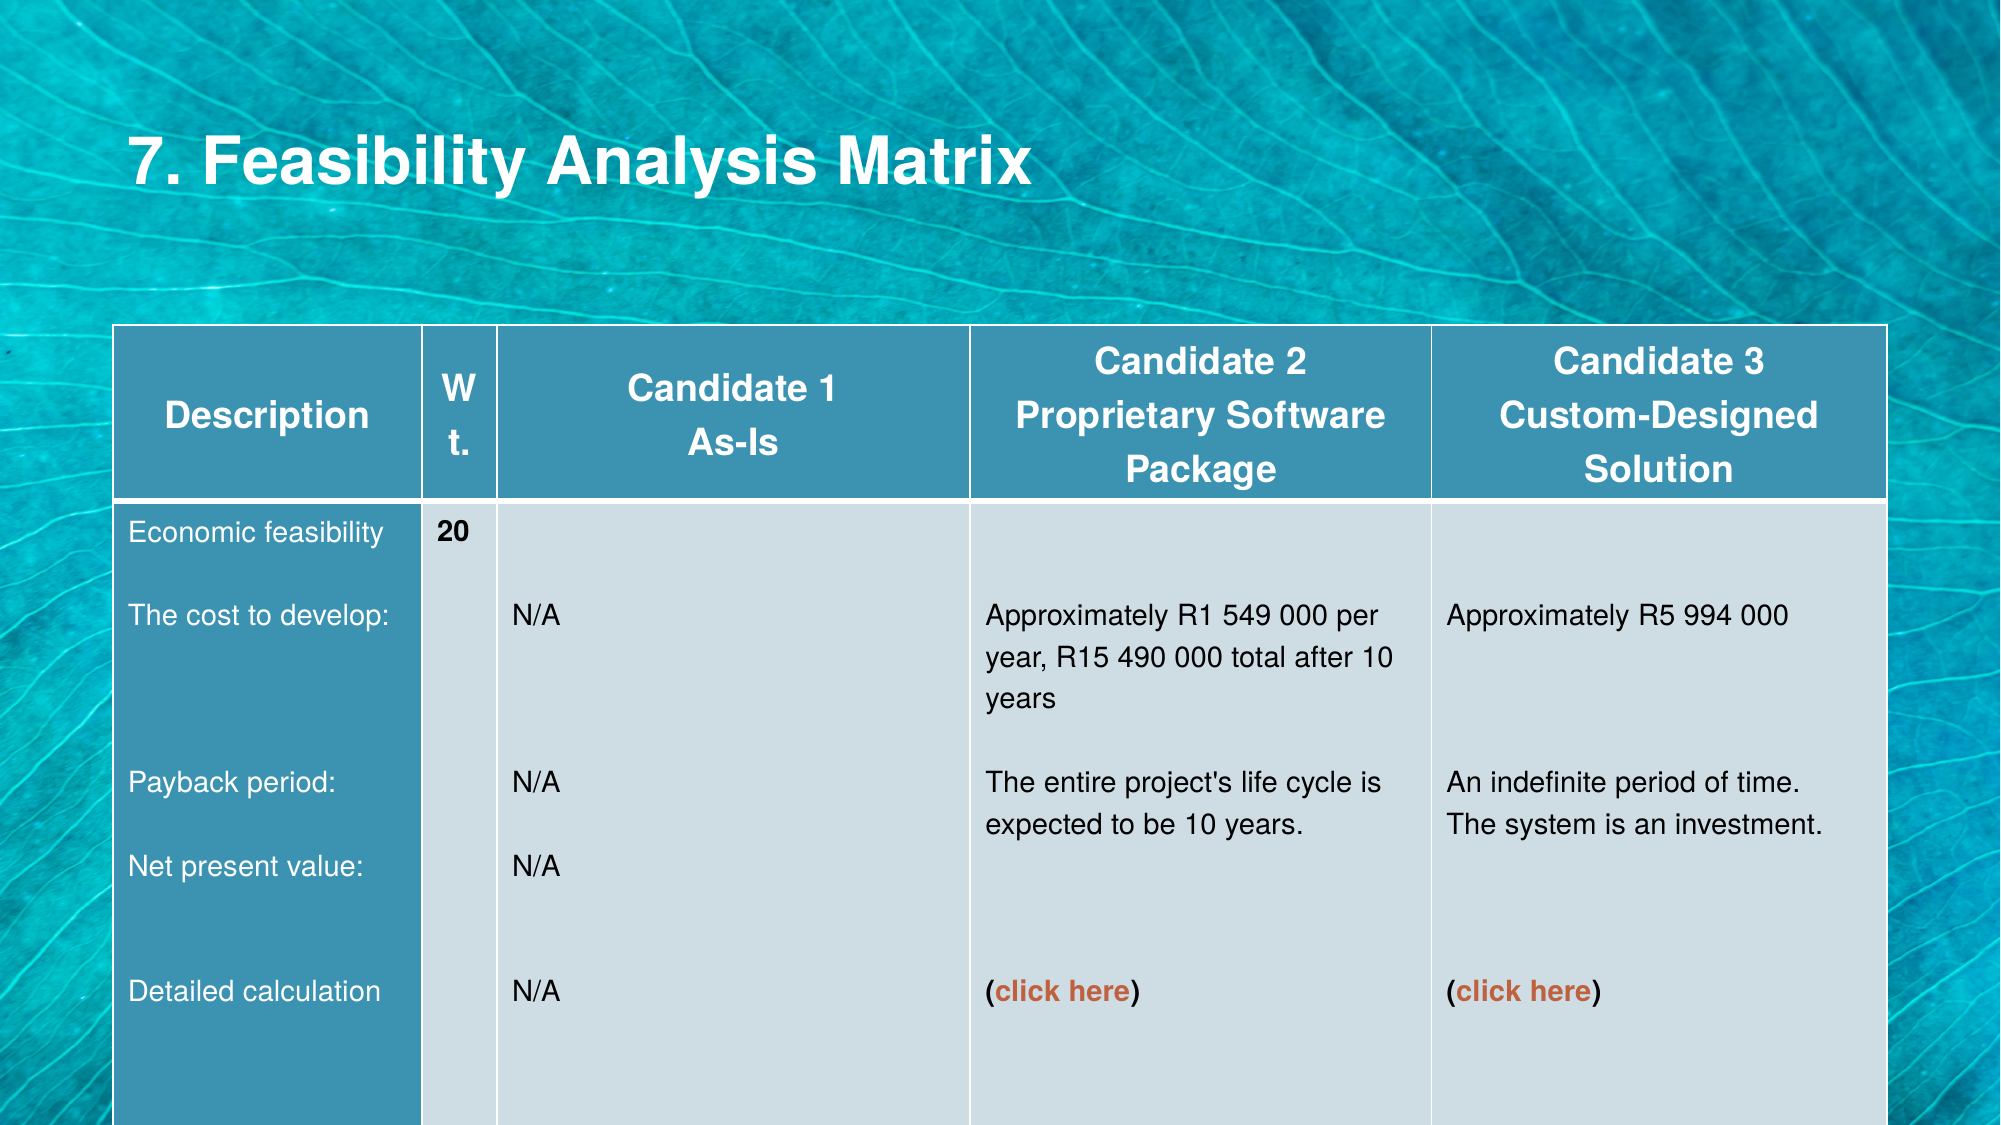

7. Feasibility Analysis Matrix
| Description | Wt. | Candidate 1 As-Is | Candidate 2 Proprietary Software Package | Candidate 3 Custom-Designed Solution |
| --- | --- | --- | --- | --- |
| Economic feasibility The cost to develop: Payback period: Net present value: Detailed calculation | 20 | N/A N/A N/A N/A Score: 100% | Approximately R1 549 000 per year, R15 490 000 total after 10 years The entire project's life cycle is expected to be 10 years. (click here) Score: 21% | Approximately R5 994 000 An indefinite period of time. The system is an investment. (click here) Score: 69% |